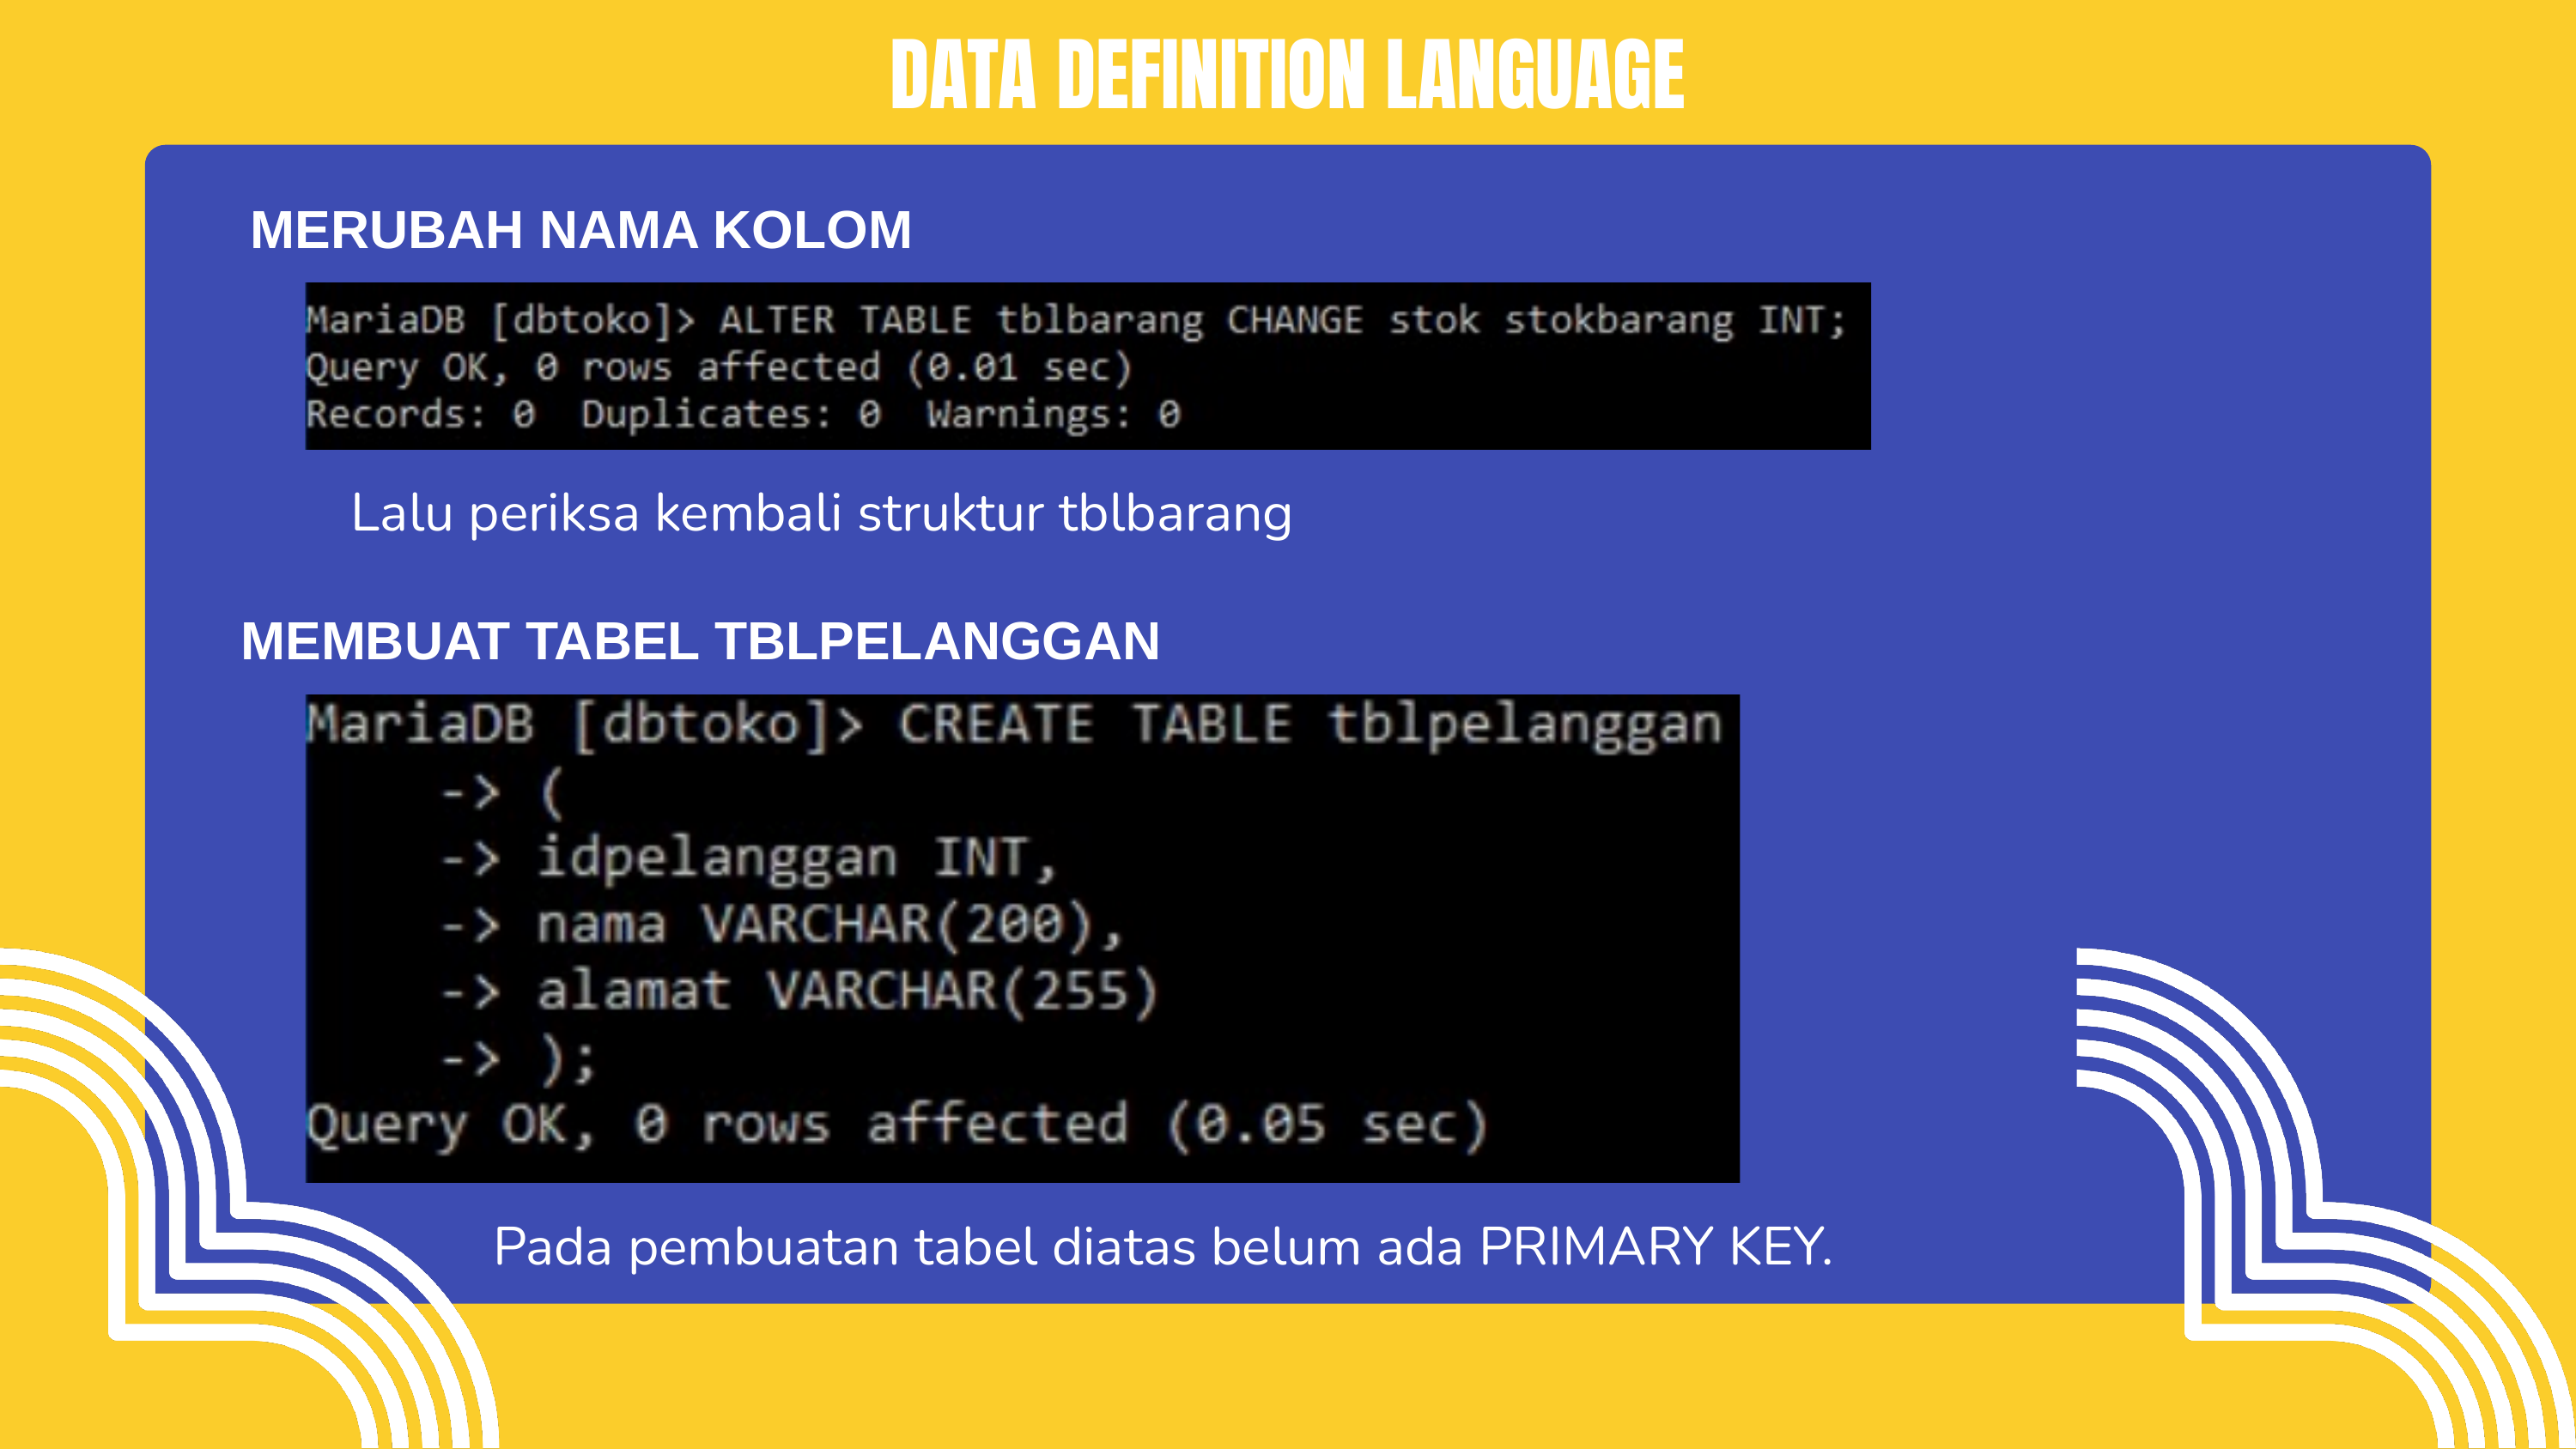

DATA DEFINITION LANGUAGE

MERUBAH NAMA KOLOM

Lalu periksa kembali struktur tblbarang
MEMBUAT TABEL TBLPELANGGAN

Pada pembuatan tabel diatas belum ada PRIMARY KEY.